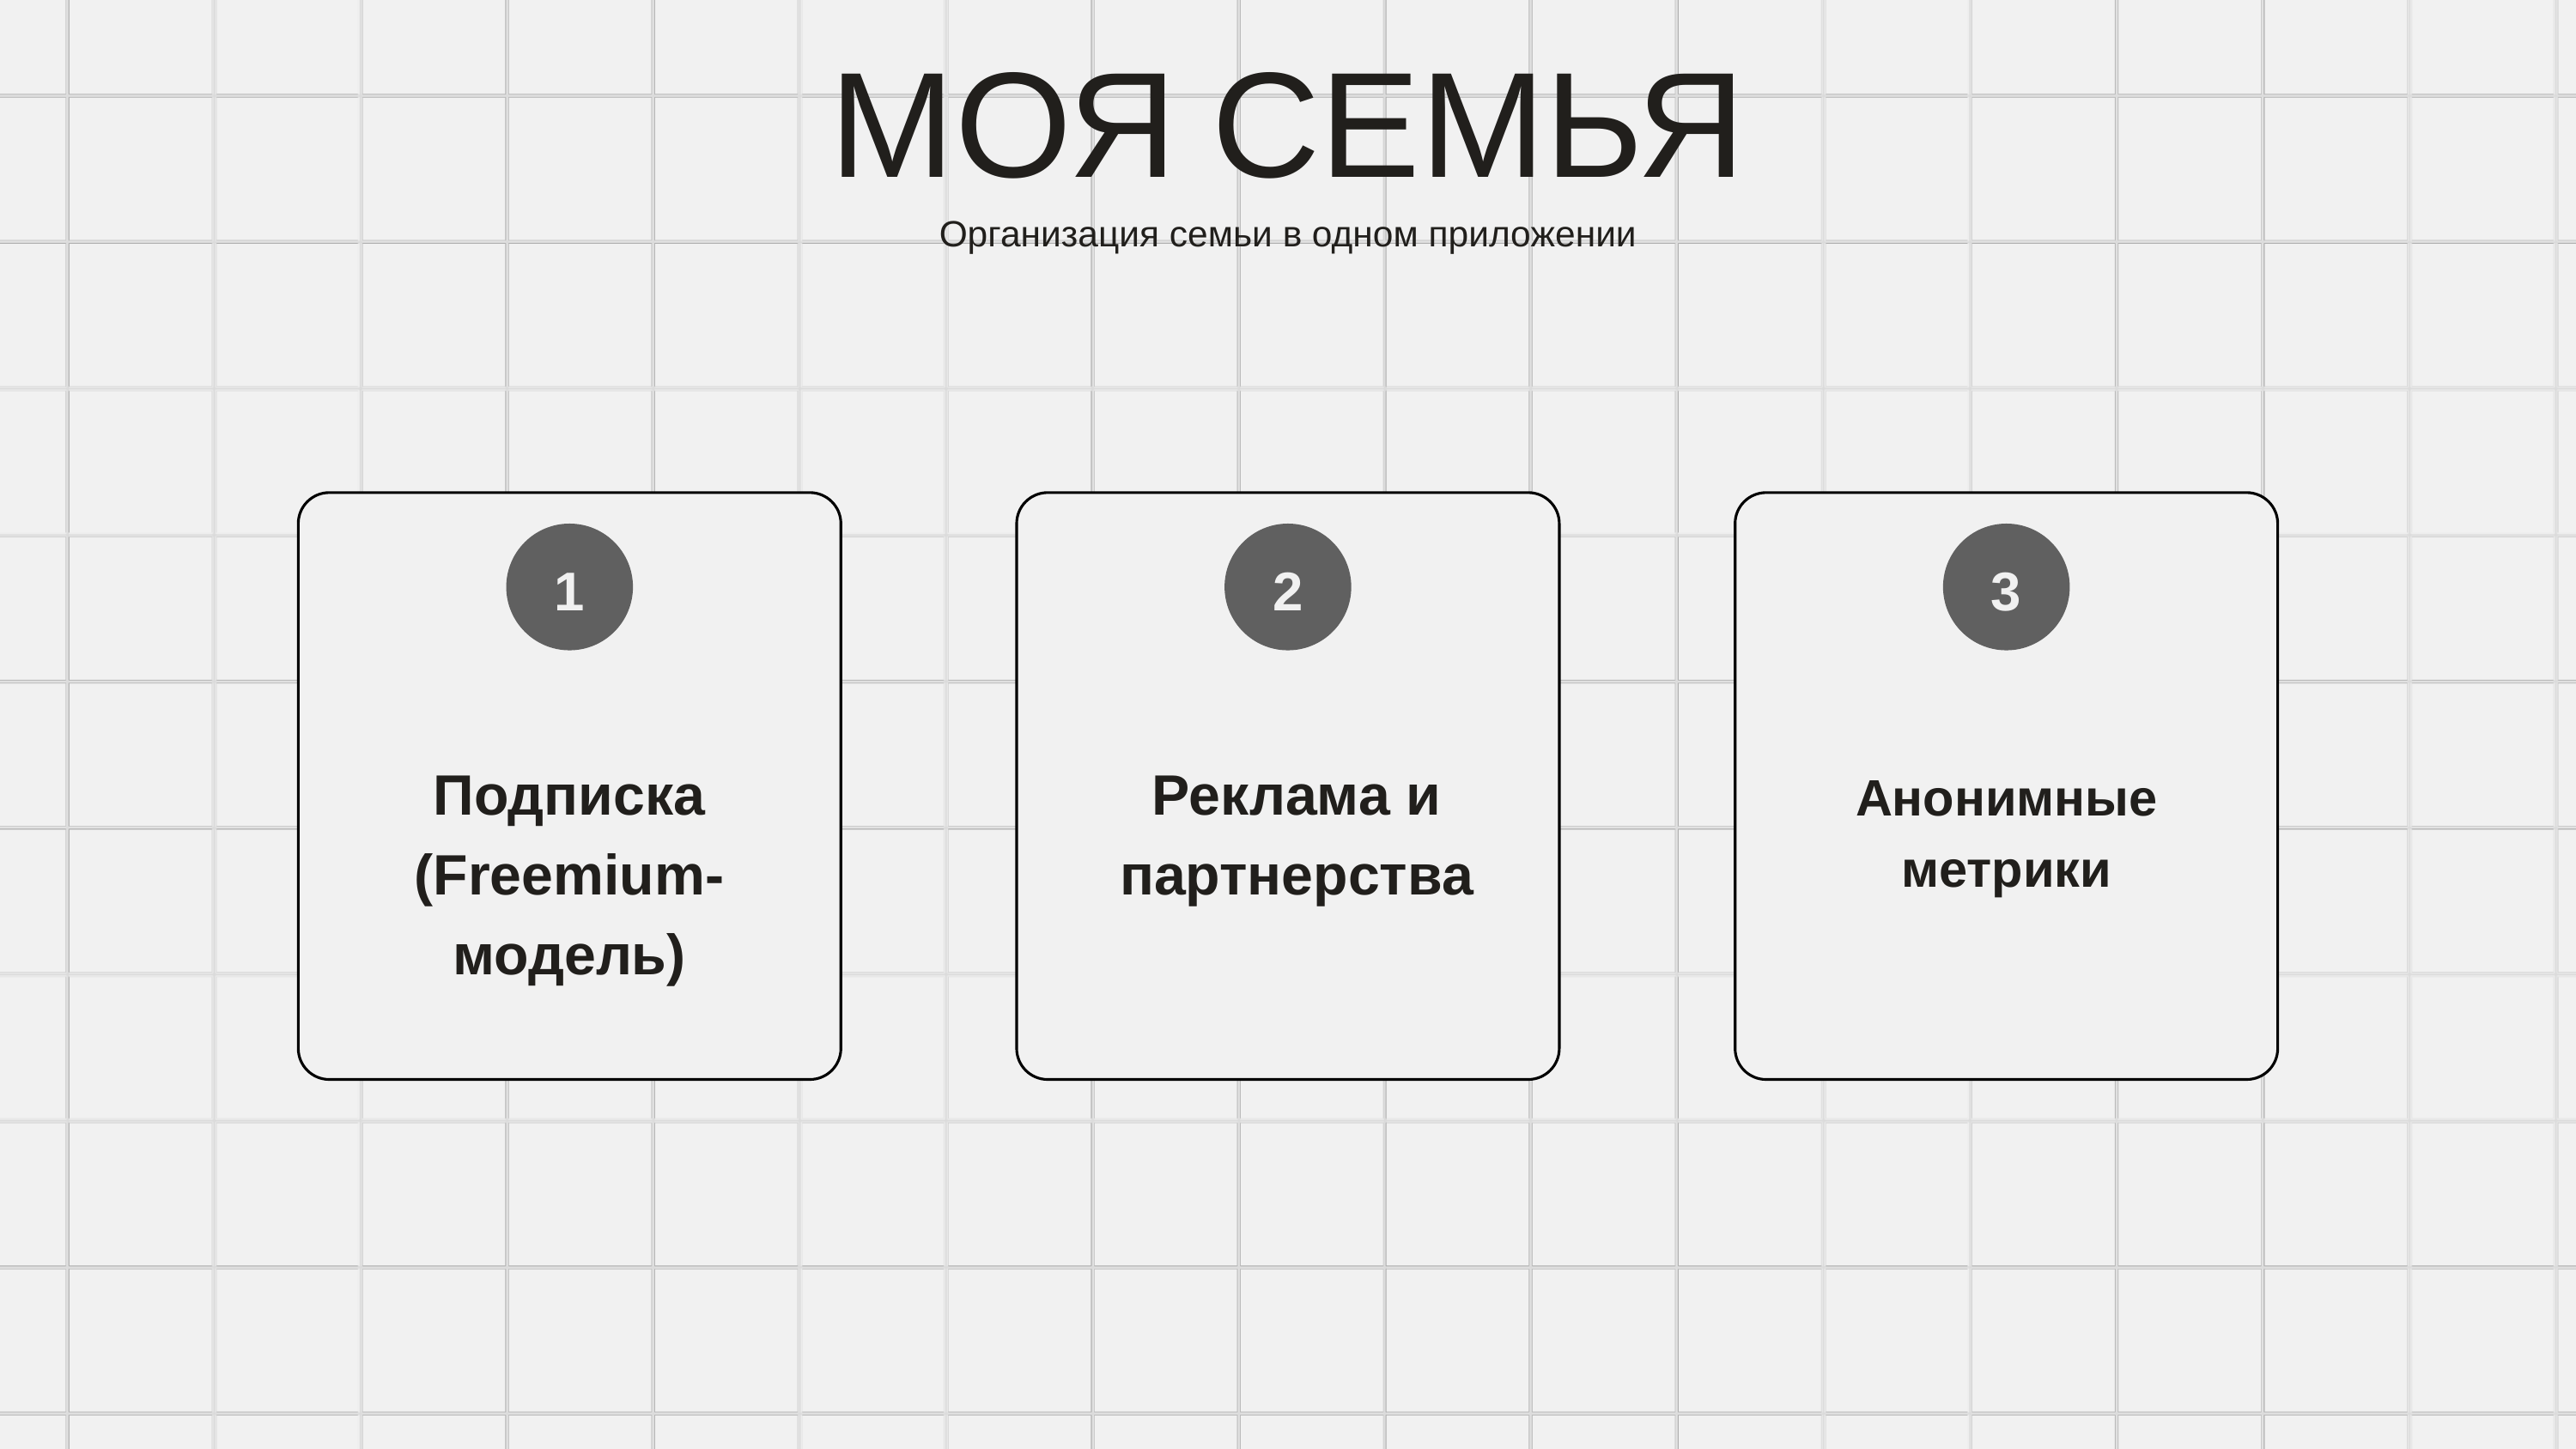

МОЯ СЕМЬЯ
Организация семьи в одном приложении

1

2

3
“
Подписка (Freemium-модель)
Реклама и партнерства
Анонимные метрики